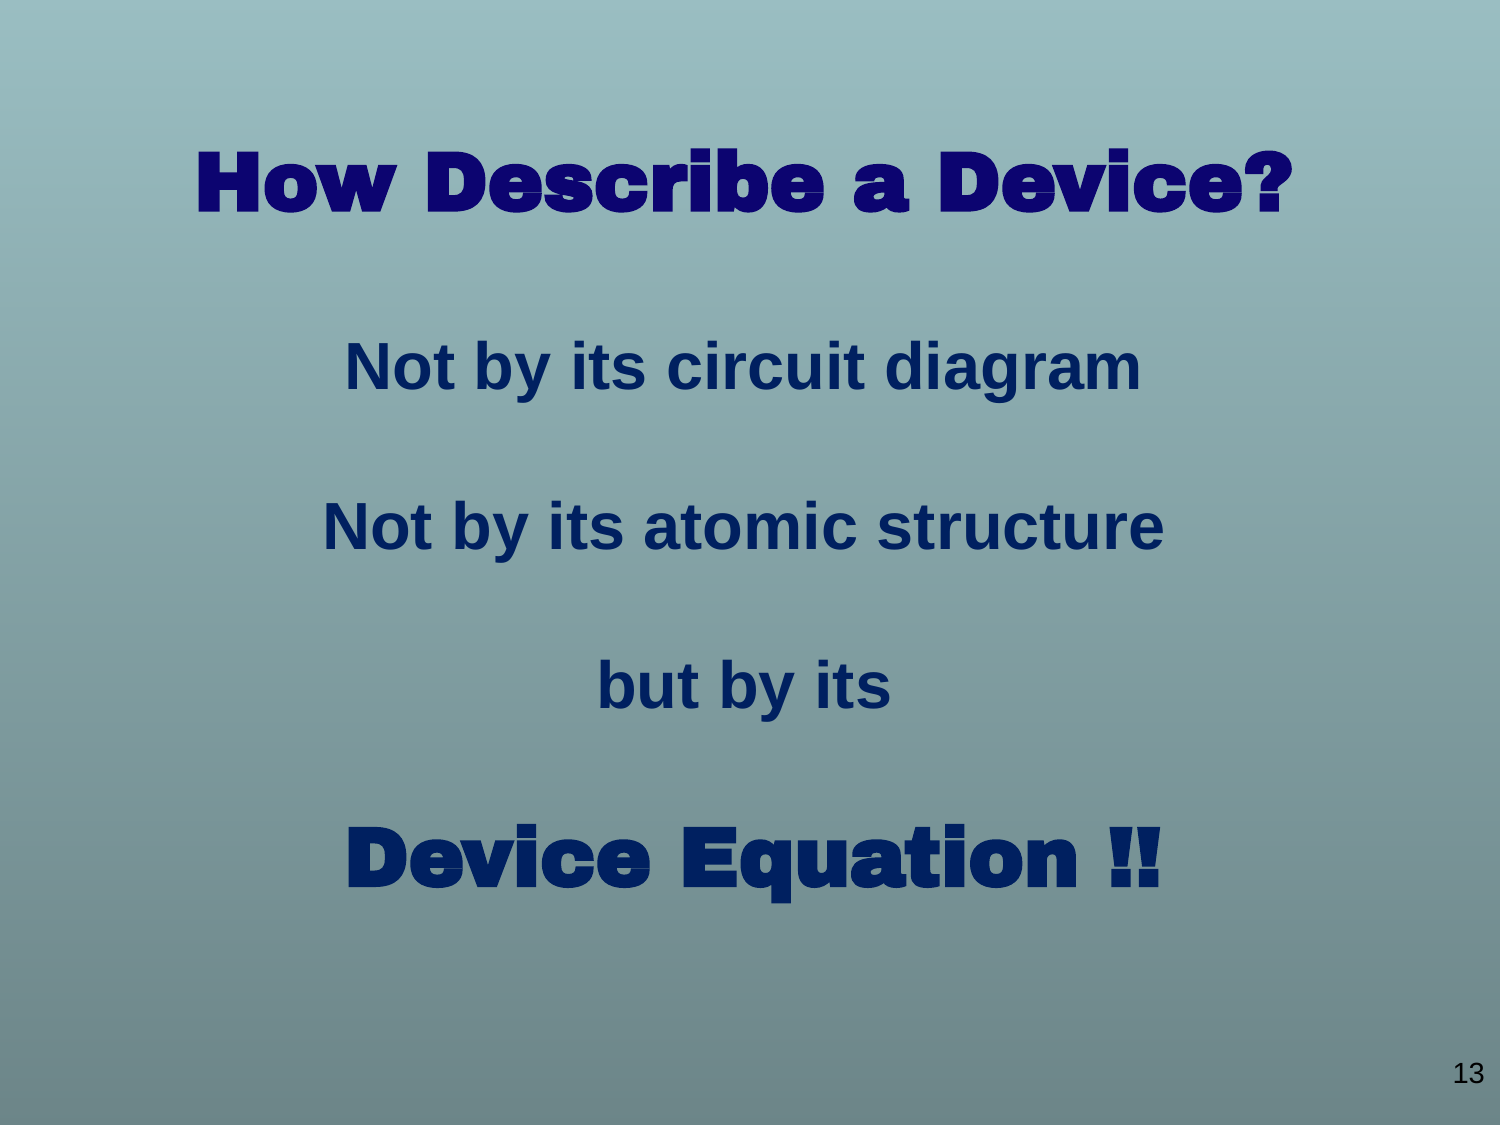

How Describe a Device?

Not by its circuit diagram

Not by its atomic structure

but by its

 Device Equation !!
13